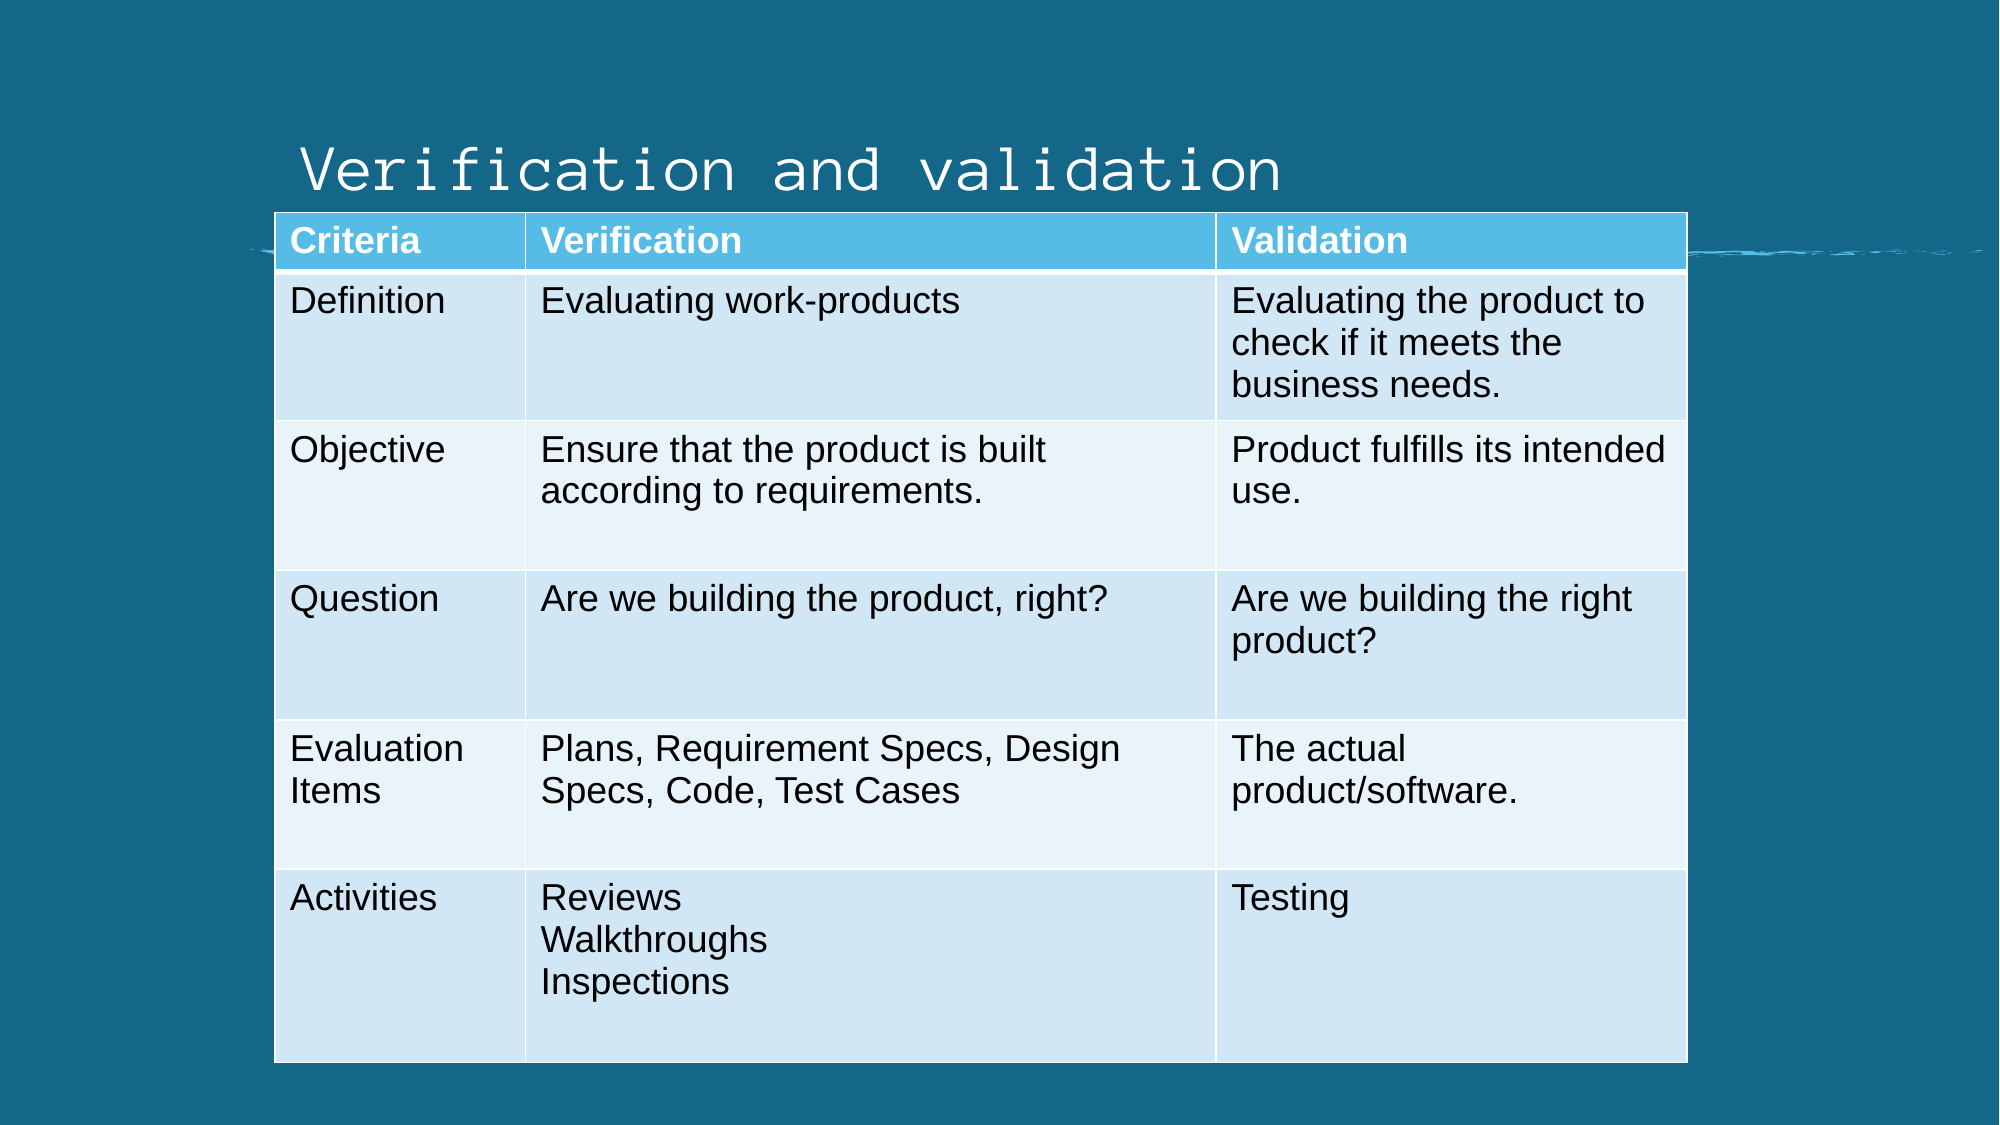

# Verification and validation
| Criteria | Verification | Validation |
| --- | --- | --- |
| Definition | Evaluating work-products | Evaluating the product to check if it meets the business needs. |
| Objective | Ensure that the product is built according to requirements. | Product fulfills its intended use. |
| Question | Are we building the product, right? | Are we building the right product? |
| Evaluation Items | Plans, Requirement Specs, Design Specs, Code, Test Cases | The actual product/software. |
| Activities | Reviews Walkthroughs Inspections | Testing |